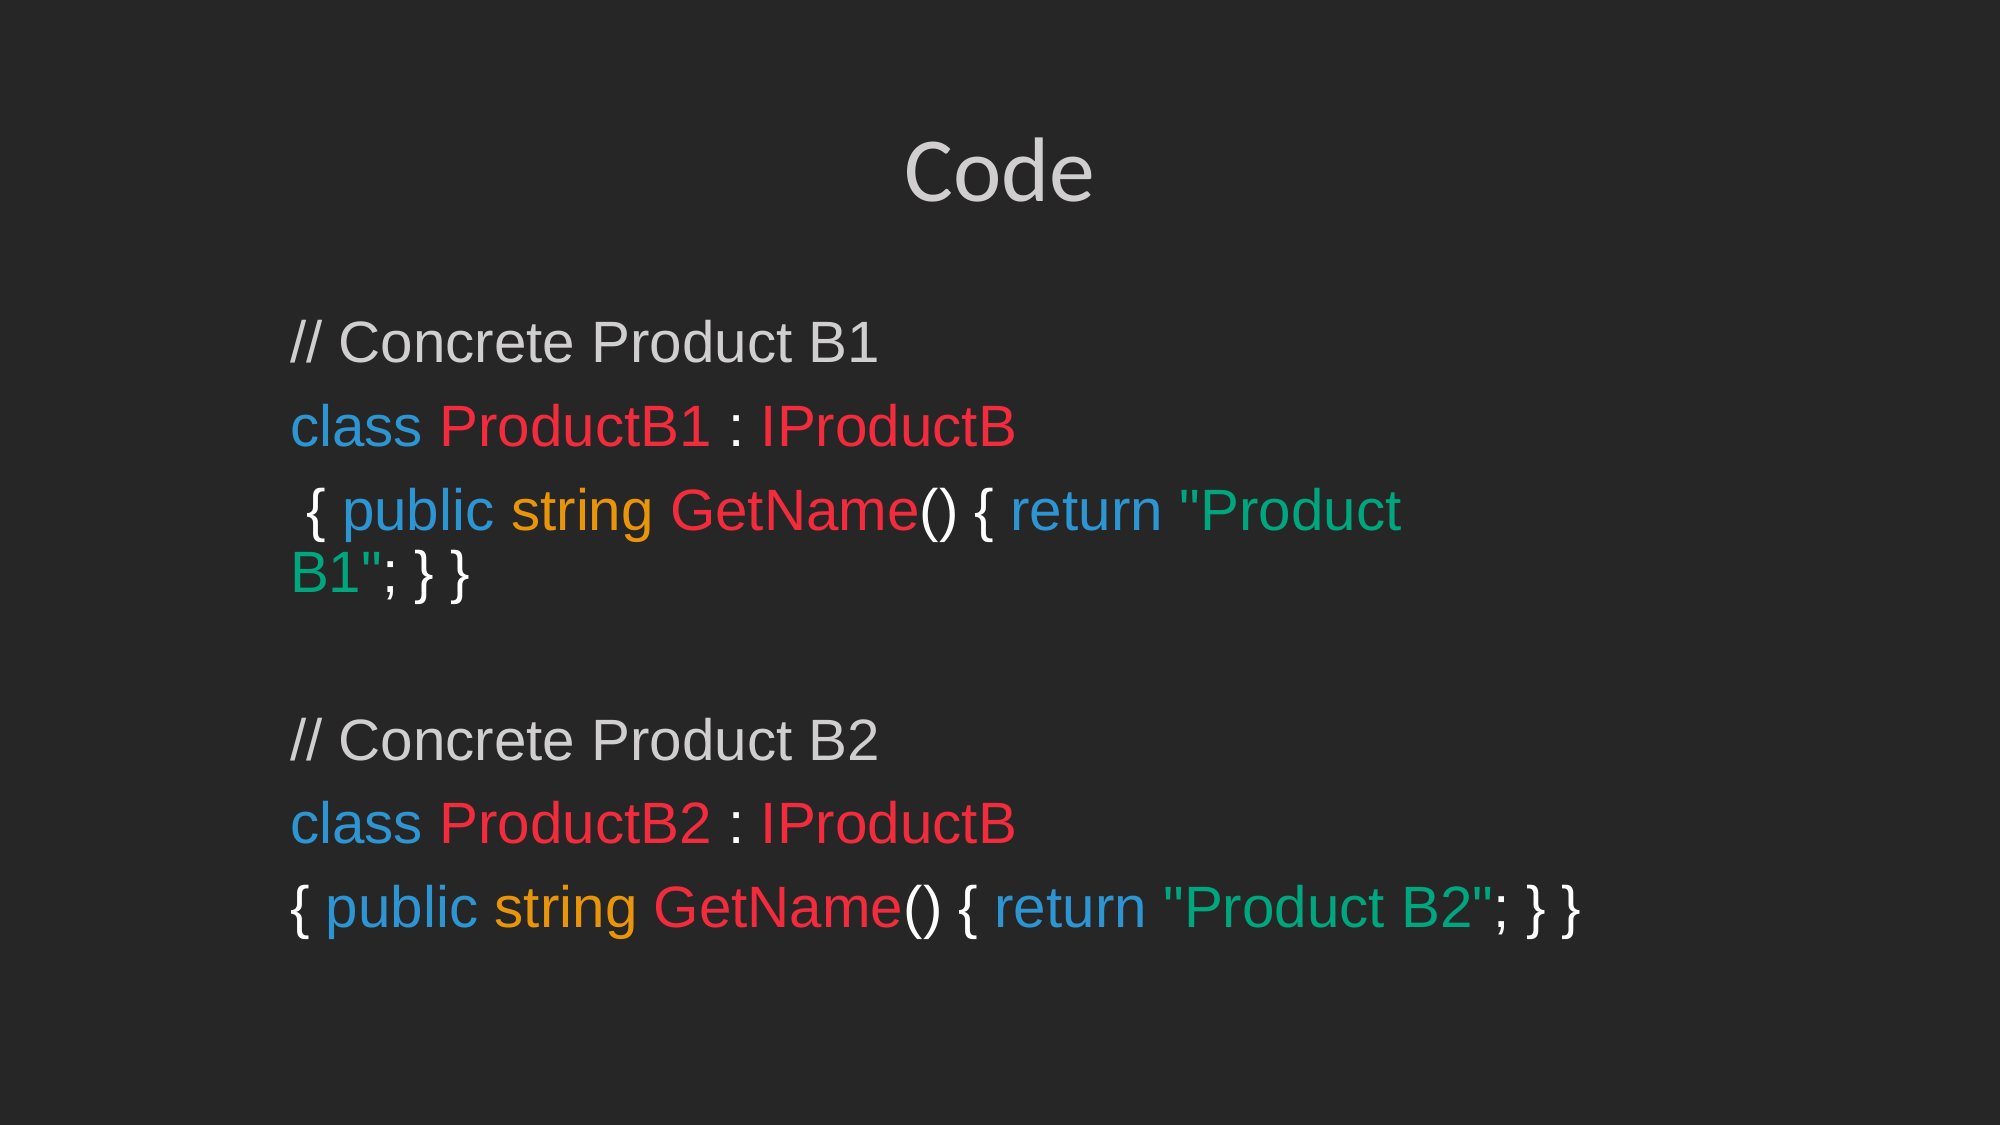

# Code
// Concrete Product B1
class ProductB1 : IProductB
 { public string GetName() { return "Product B1"; } }

// Concrete Product B2
class ProductB2 : IProductB
{ public string GetName() { return "Product B2"; } }